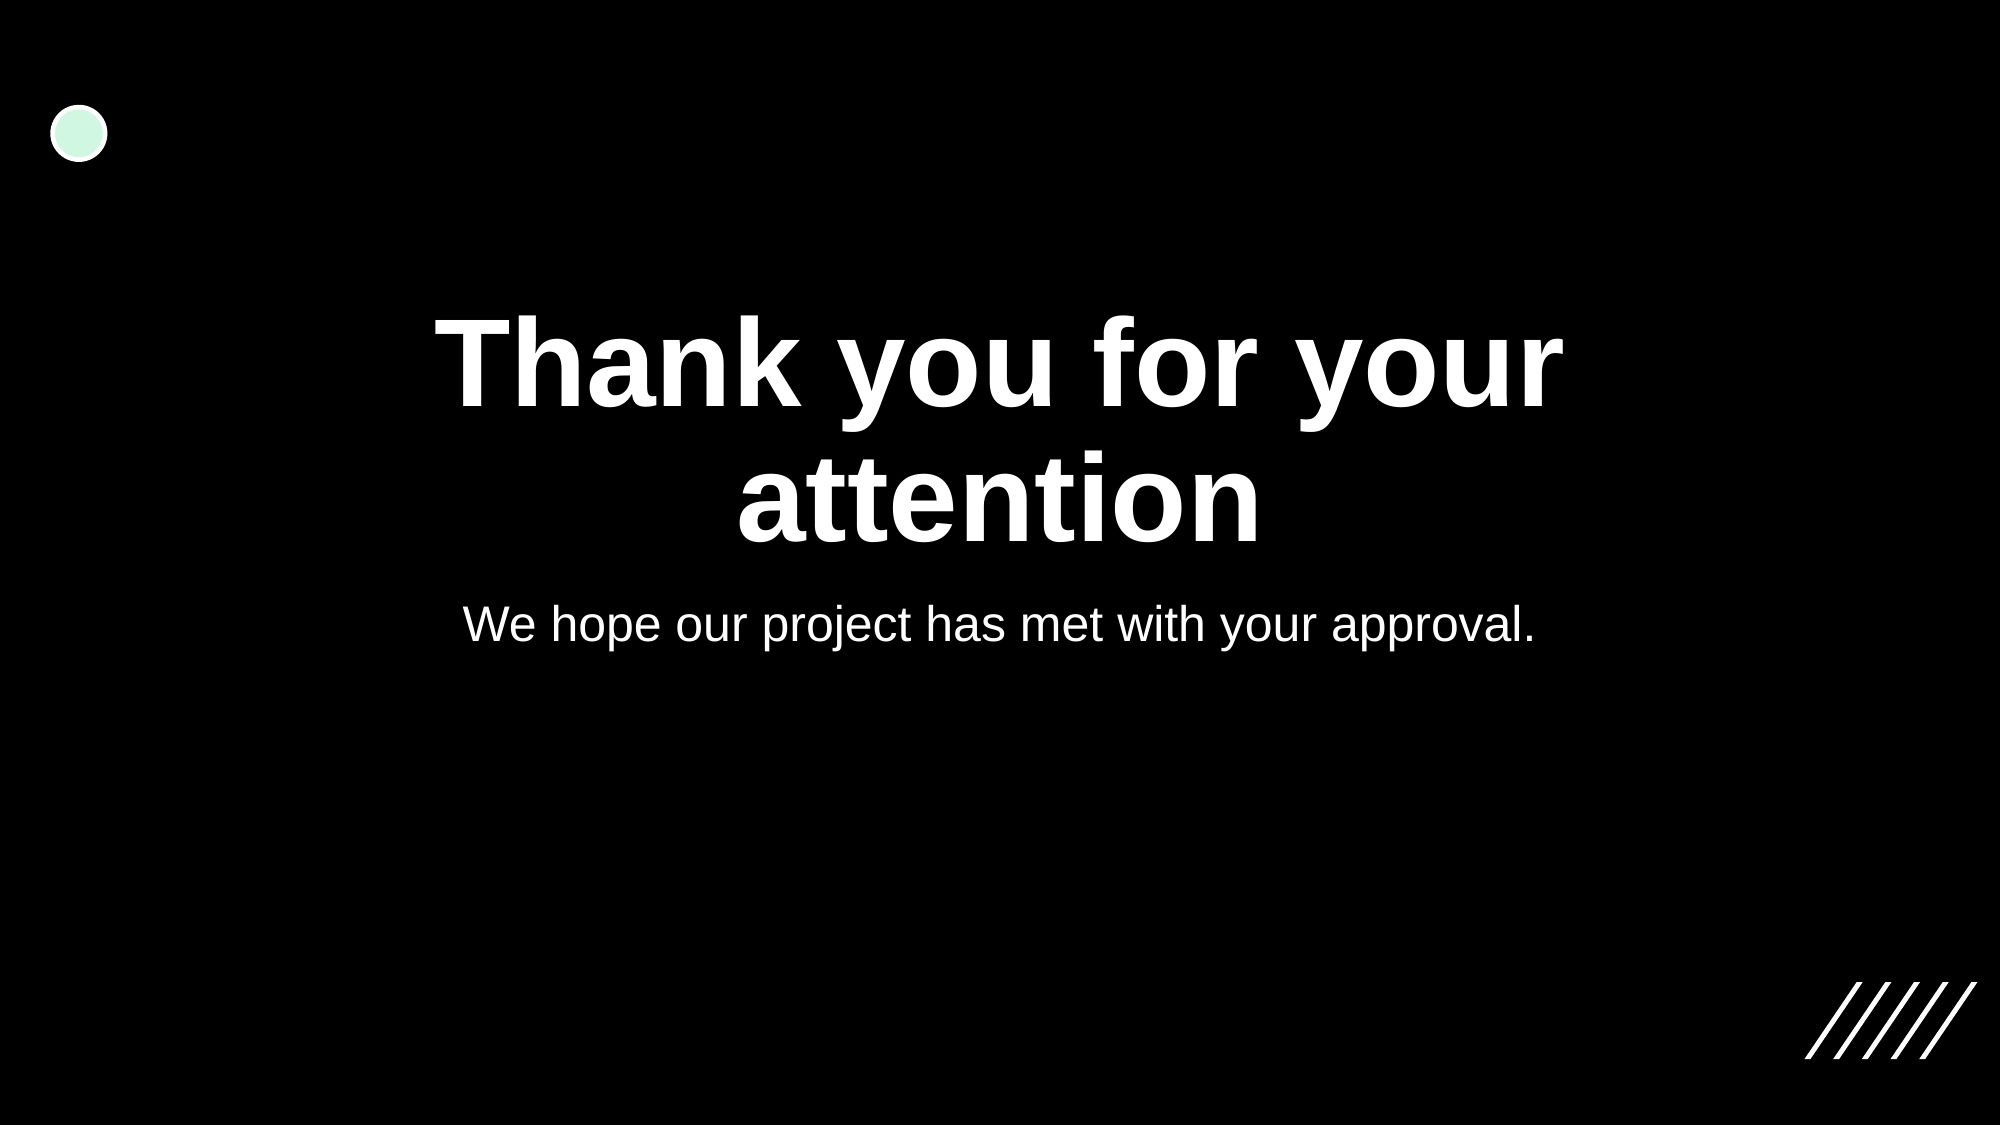

# Thank you for your attention
We hope our project has met with your approval.